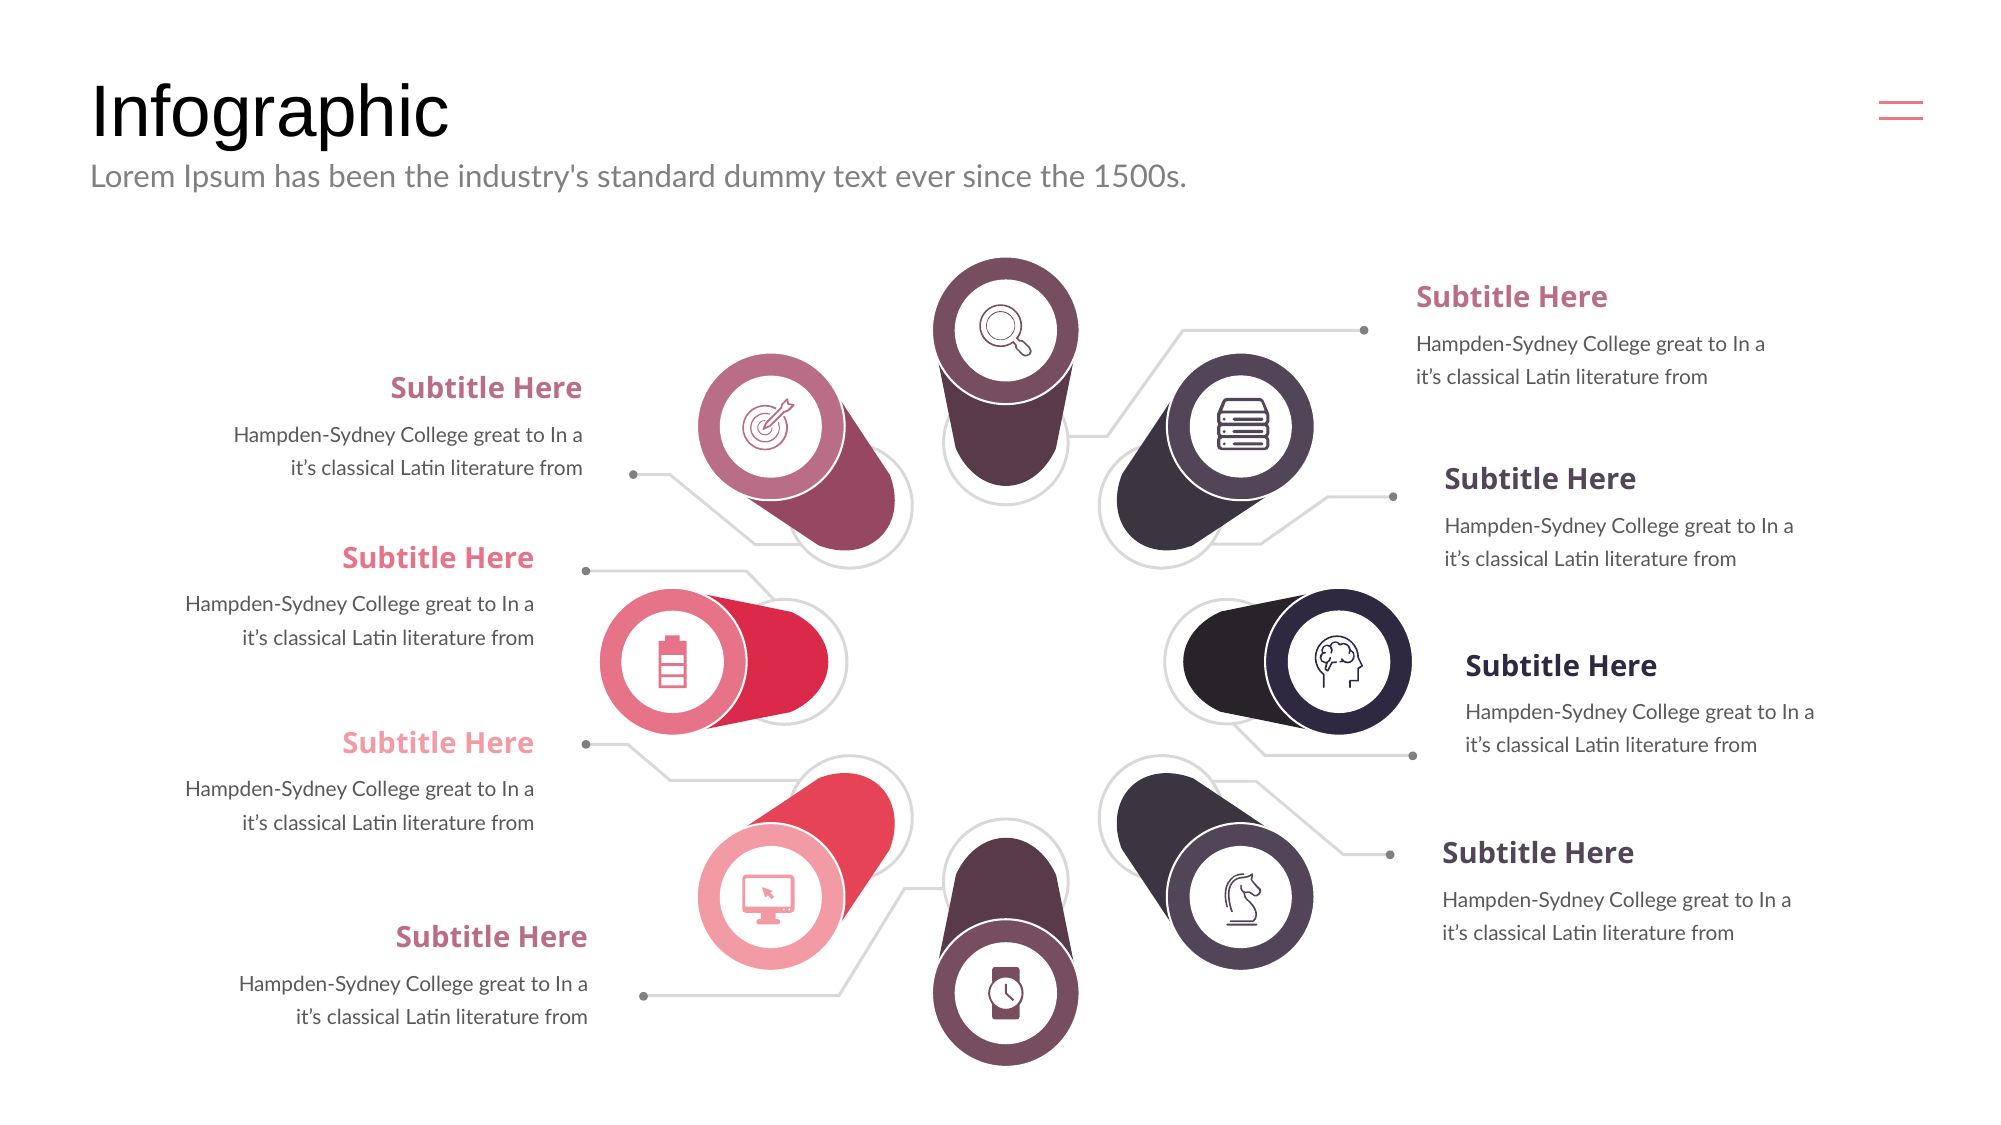

# Infographic
Lorem Ipsum has been the industry's standard dummy text ever since the 1500s.

Subtitle Here
Hampden-Sydney College great to In a it’s classical Latin literature from
Subtitle Here
Hampden-Sydney College great to In a it’s classical Latin literature from
Subtitle Here
Hampden-Sydney College great to In a it’s classical Latin literature from
Subtitle Here
Hampden-Sydney College great to In a it’s classical Latin literature from
Subtitle Here
Hampden-Sydney College great to In a it’s classical Latin literature from
Subtitle Here
Hampden-Sydney College great to In a it’s classical Latin literature from
Subtitle Here
Hampden-Sydney College great to In a it’s classical Latin literature from
Subtitle Here
Hampden-Sydney College great to In a it’s classical Latin literature from